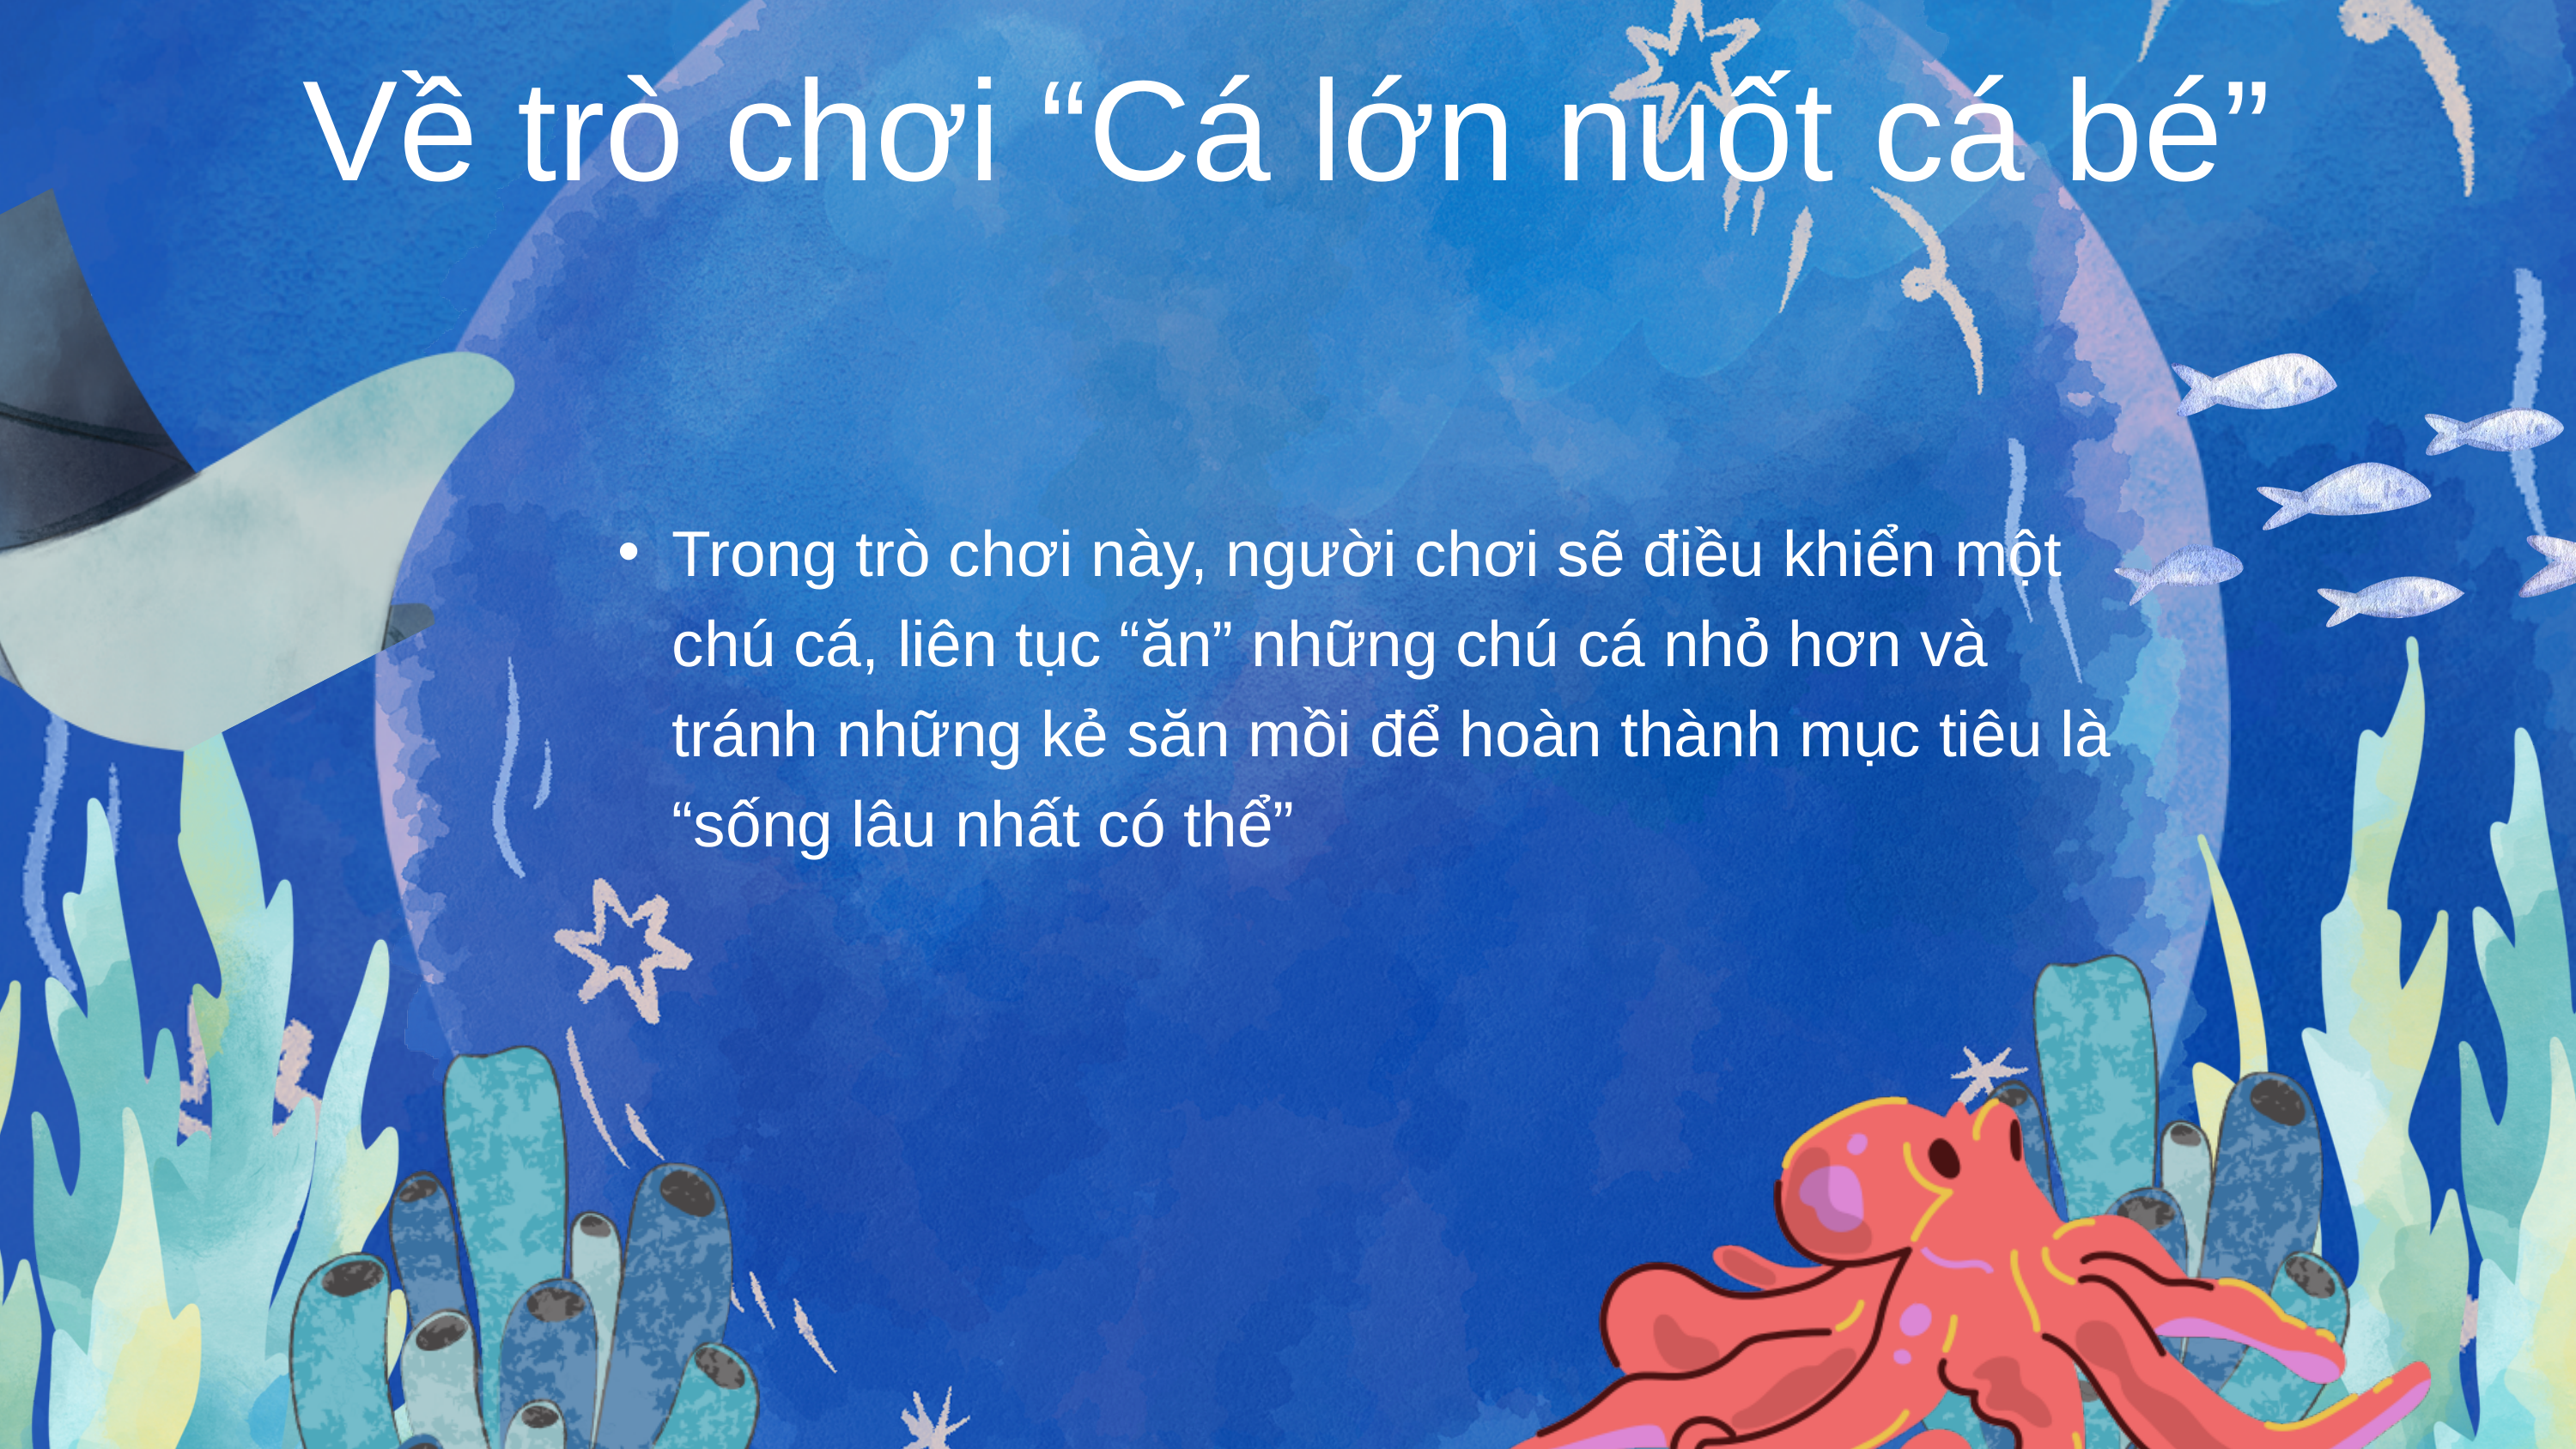

Về trò chơi “Cá lớn nuốt cá bé”

Trong trò chơi này, người chơi sẽ điều khiển một chú cá, liên tục “ăn” những chú cá nhỏ hơn và tránh những kẻ săn mồi để hoàn thành mục tiêu là “sống lâu nhất có thể”